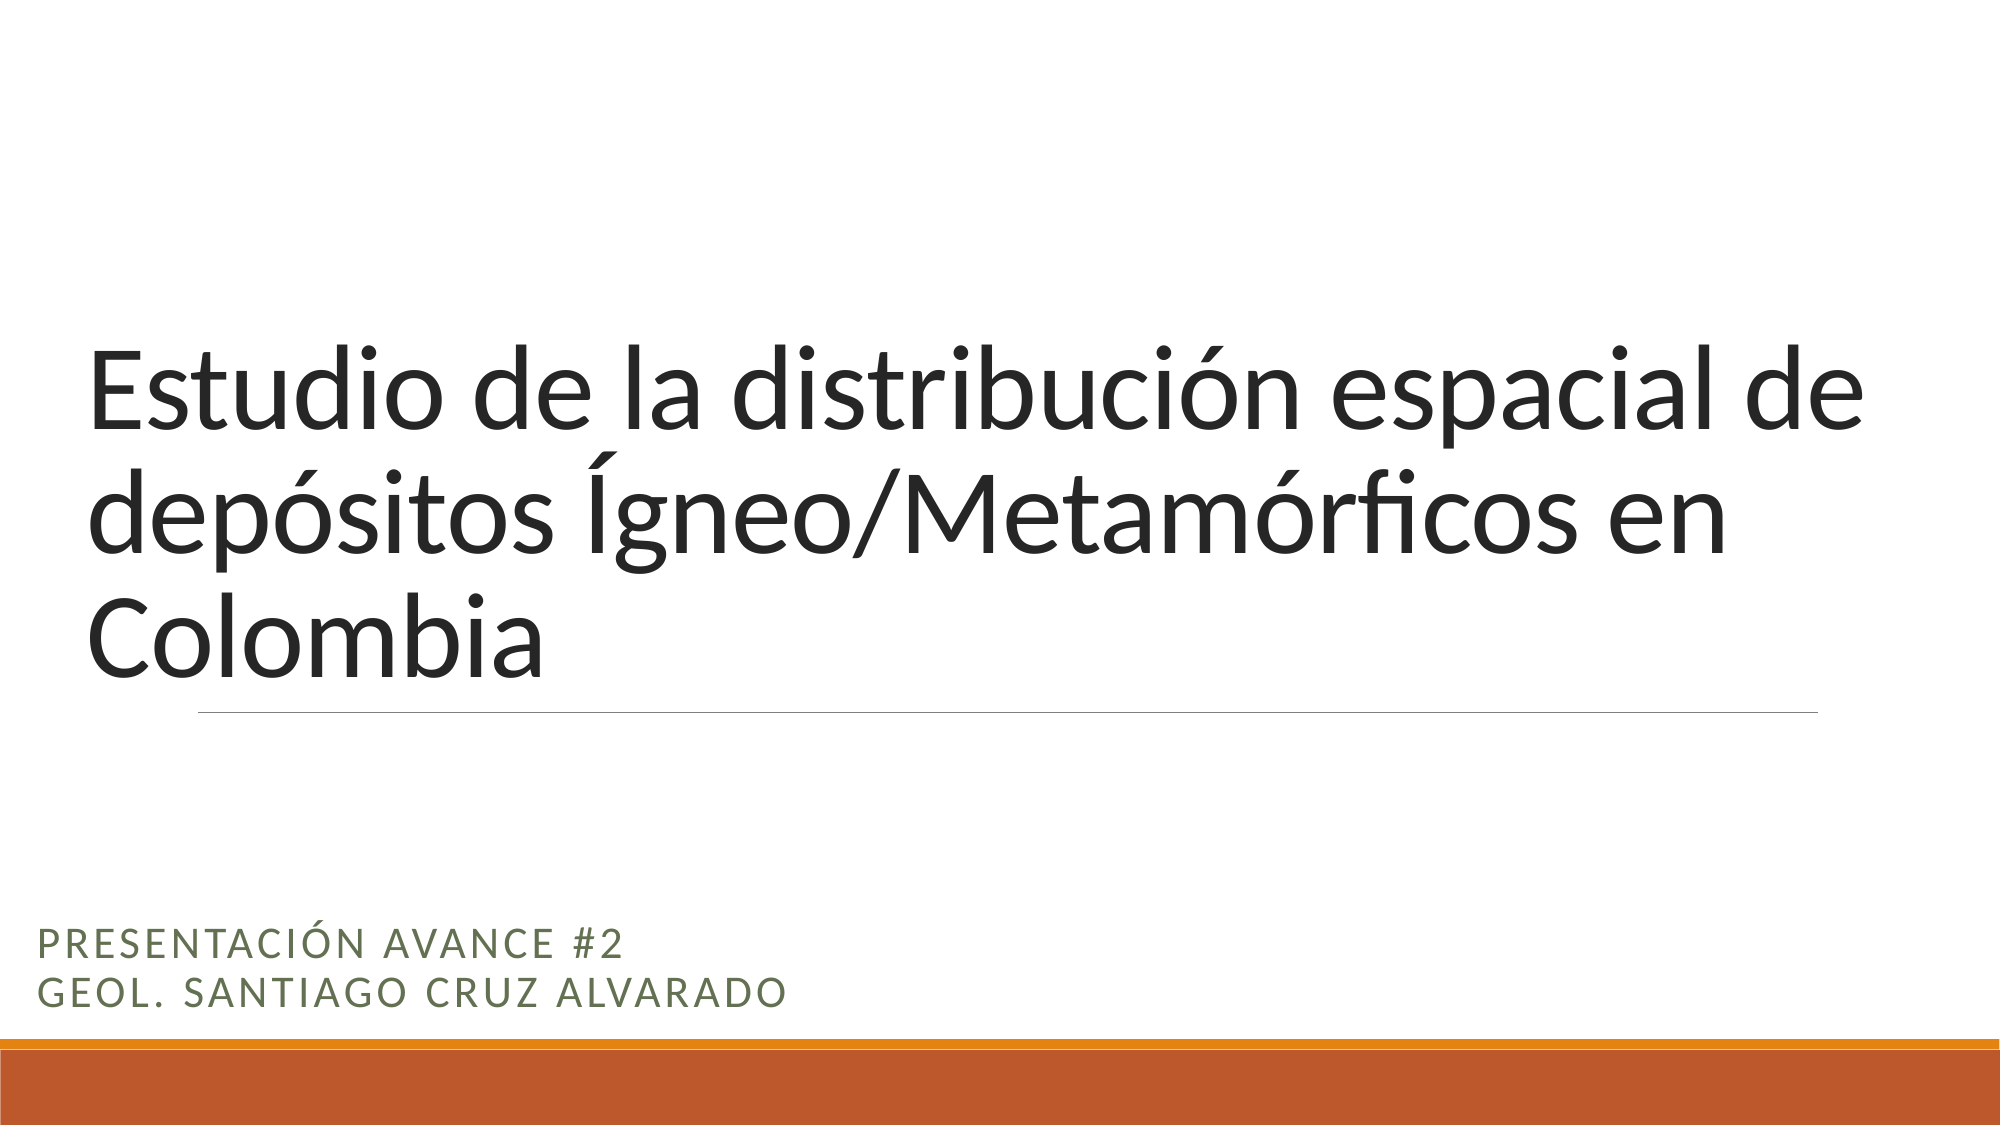

# Estudio de la distribución espacial de depósitos Ígneo/Metamórficos en Colombia

Presentación avance #2
Geol. Santiago Cruz Alvarado